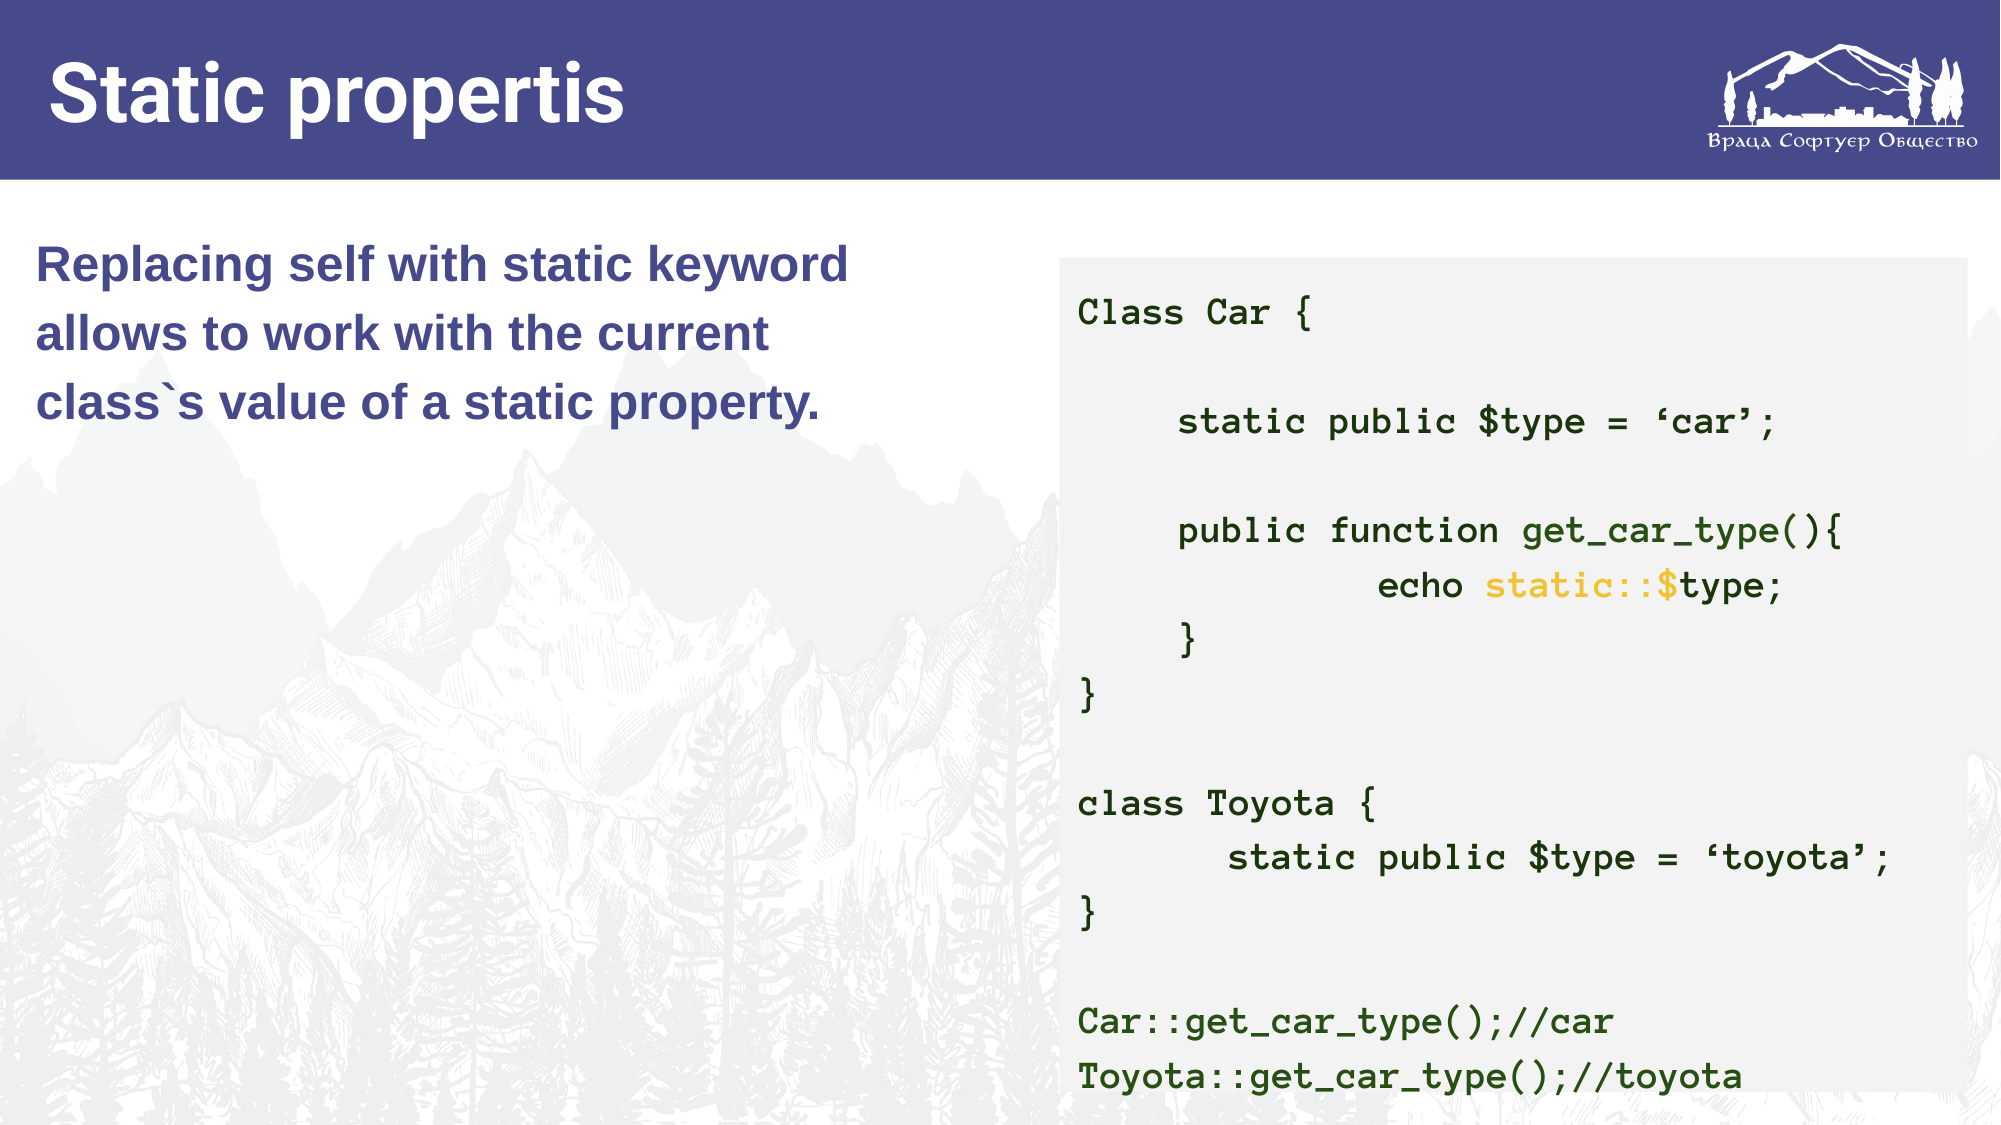

# Static propertis
Replacing self with static keyword allows to work with the current class`s value of a static property.

Class Car {

static public $type = ‘car’;

public function get_car_type(){
		echo static::$type;
}
}

class Toyota {
	static public $type = ‘toyota’;
}

Car::get_car_type();//car
Toyota::get_car_type();//toyota

10